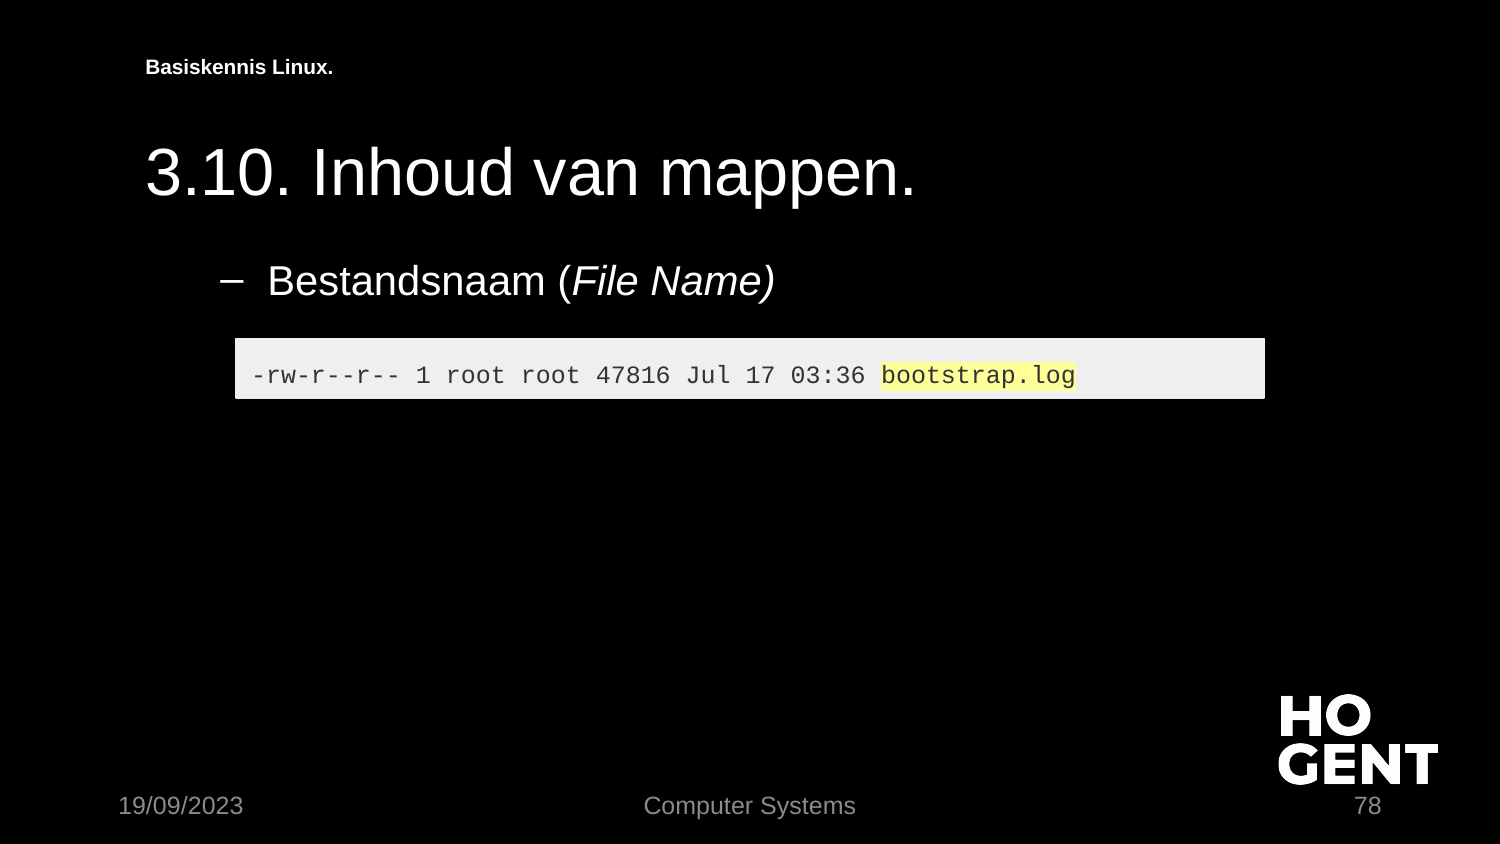

Basiskennis Linux.
# 3.10. Inhoud van mappen.
Bestandsnaam (File Name)
-rw-r--r-- 1 root root 47816 Jul 17 03:36 bootstrap.log

19/09/2023
Computer Systems
78